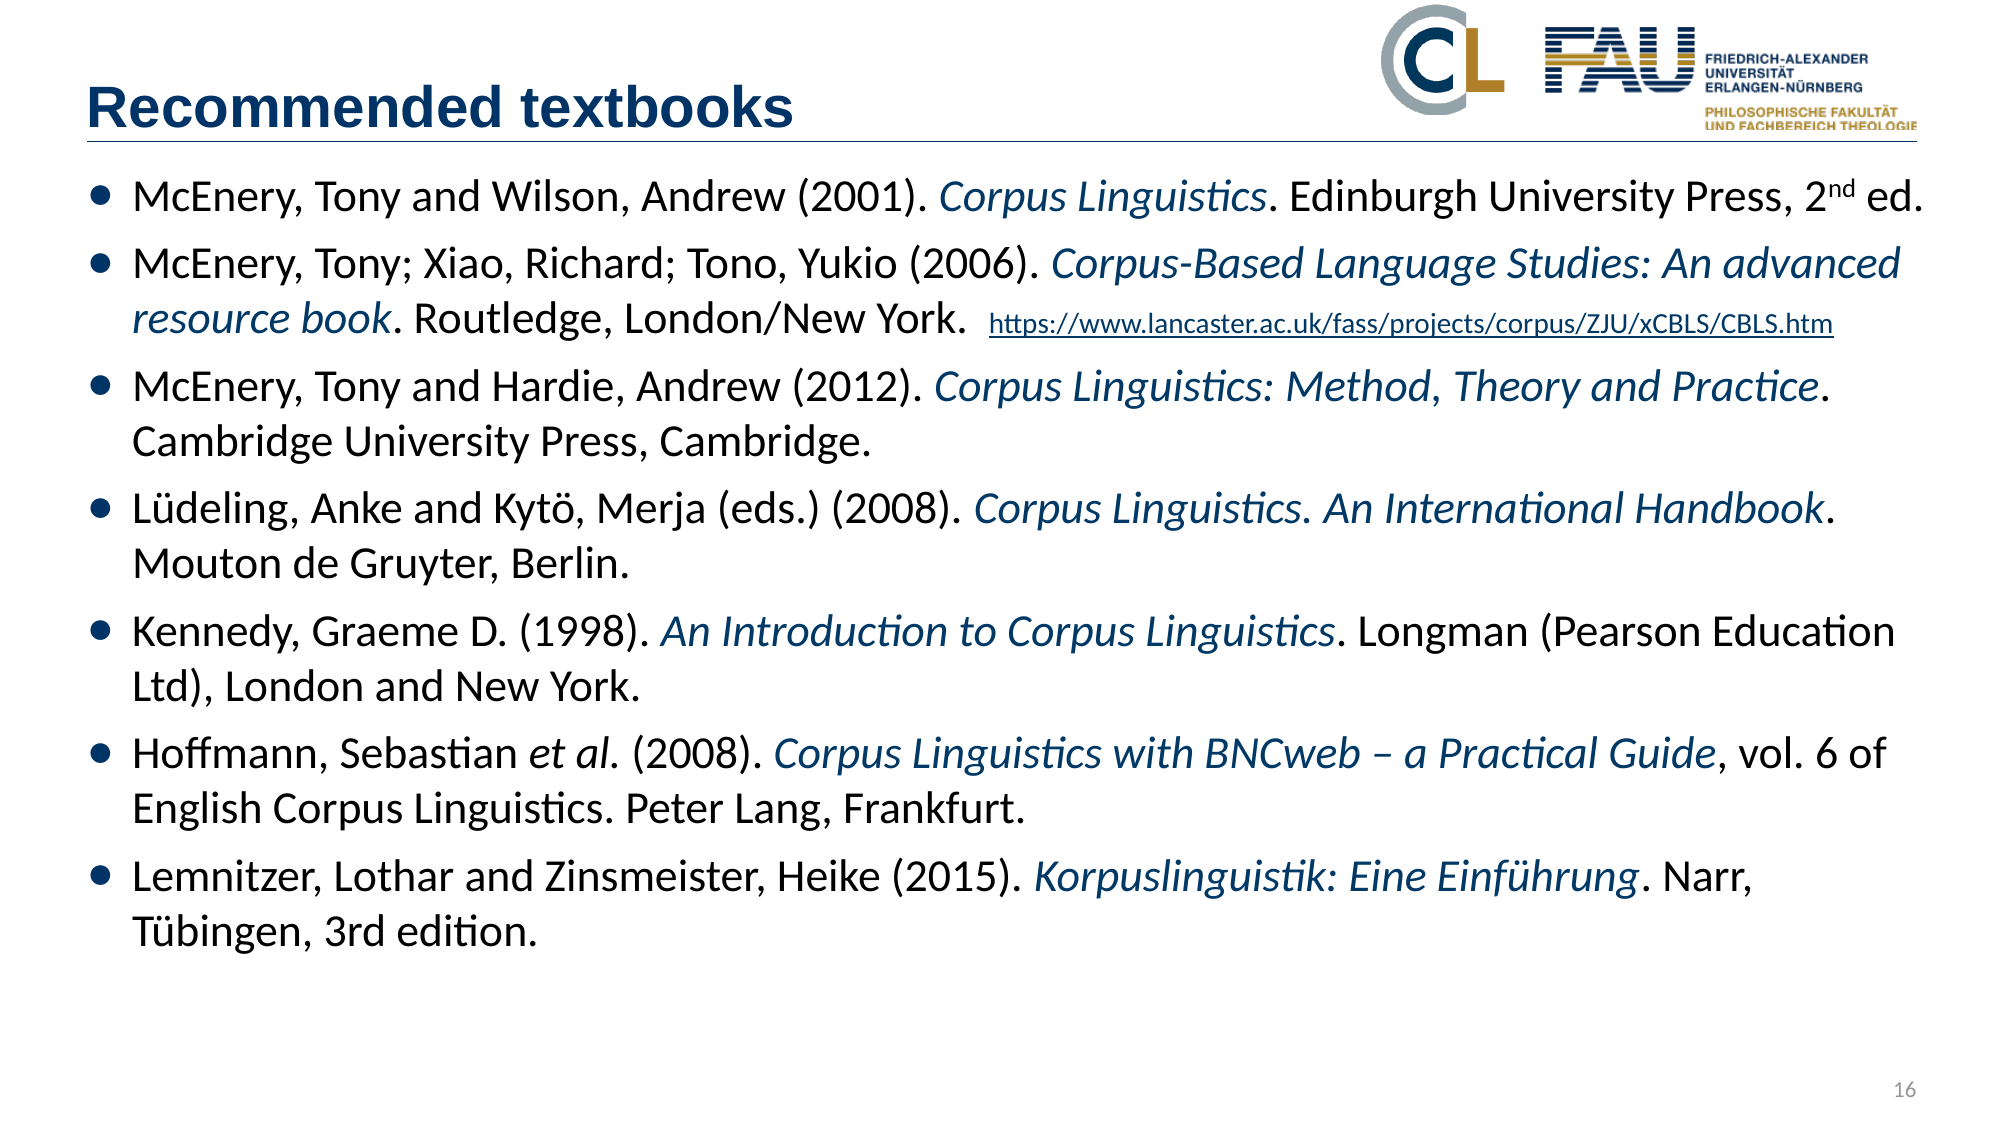

# Recommended textbooks
McEnery, Tony and Wilson, Andrew (2001). Corpus Linguistics. Edinburgh University Press, 2nd ed.
McEnery, Tony; Xiao, Richard; Tono, Yukio (2006). Corpus-Based Language Studies: An advanced resource book. Routledge, London/New York.  https://www.lancaster.ac.uk/fass/projects/corpus/ZJU/xCBLS/CBLS.htm
McEnery, Tony and Hardie, Andrew (2012). Corpus Linguistics: Method, Theory and Practice. Cambridge University Press, Cambridge.
Lüdeling, Anke and Kytö, Merja (eds.) (2008). Corpus Linguistics. An International Handbook. Mouton de Gruyter, Berlin.
Kennedy, Graeme D. (1998). An Introduction to Corpus Linguistics. Longman (Pearson Education Ltd), London and New York.
Hoffmann, Sebastian et al. (2008). Corpus Linguistics with BNCweb – a Practical Guide, vol. 6 of English Corpus Linguistics. Peter Lang, Frankfurt.
Lemnitzer, Lothar and Zinsmeister, Heike (2015). Korpuslinguistik: Eine Einführung. Narr, Tübingen, 3rd edition.
16